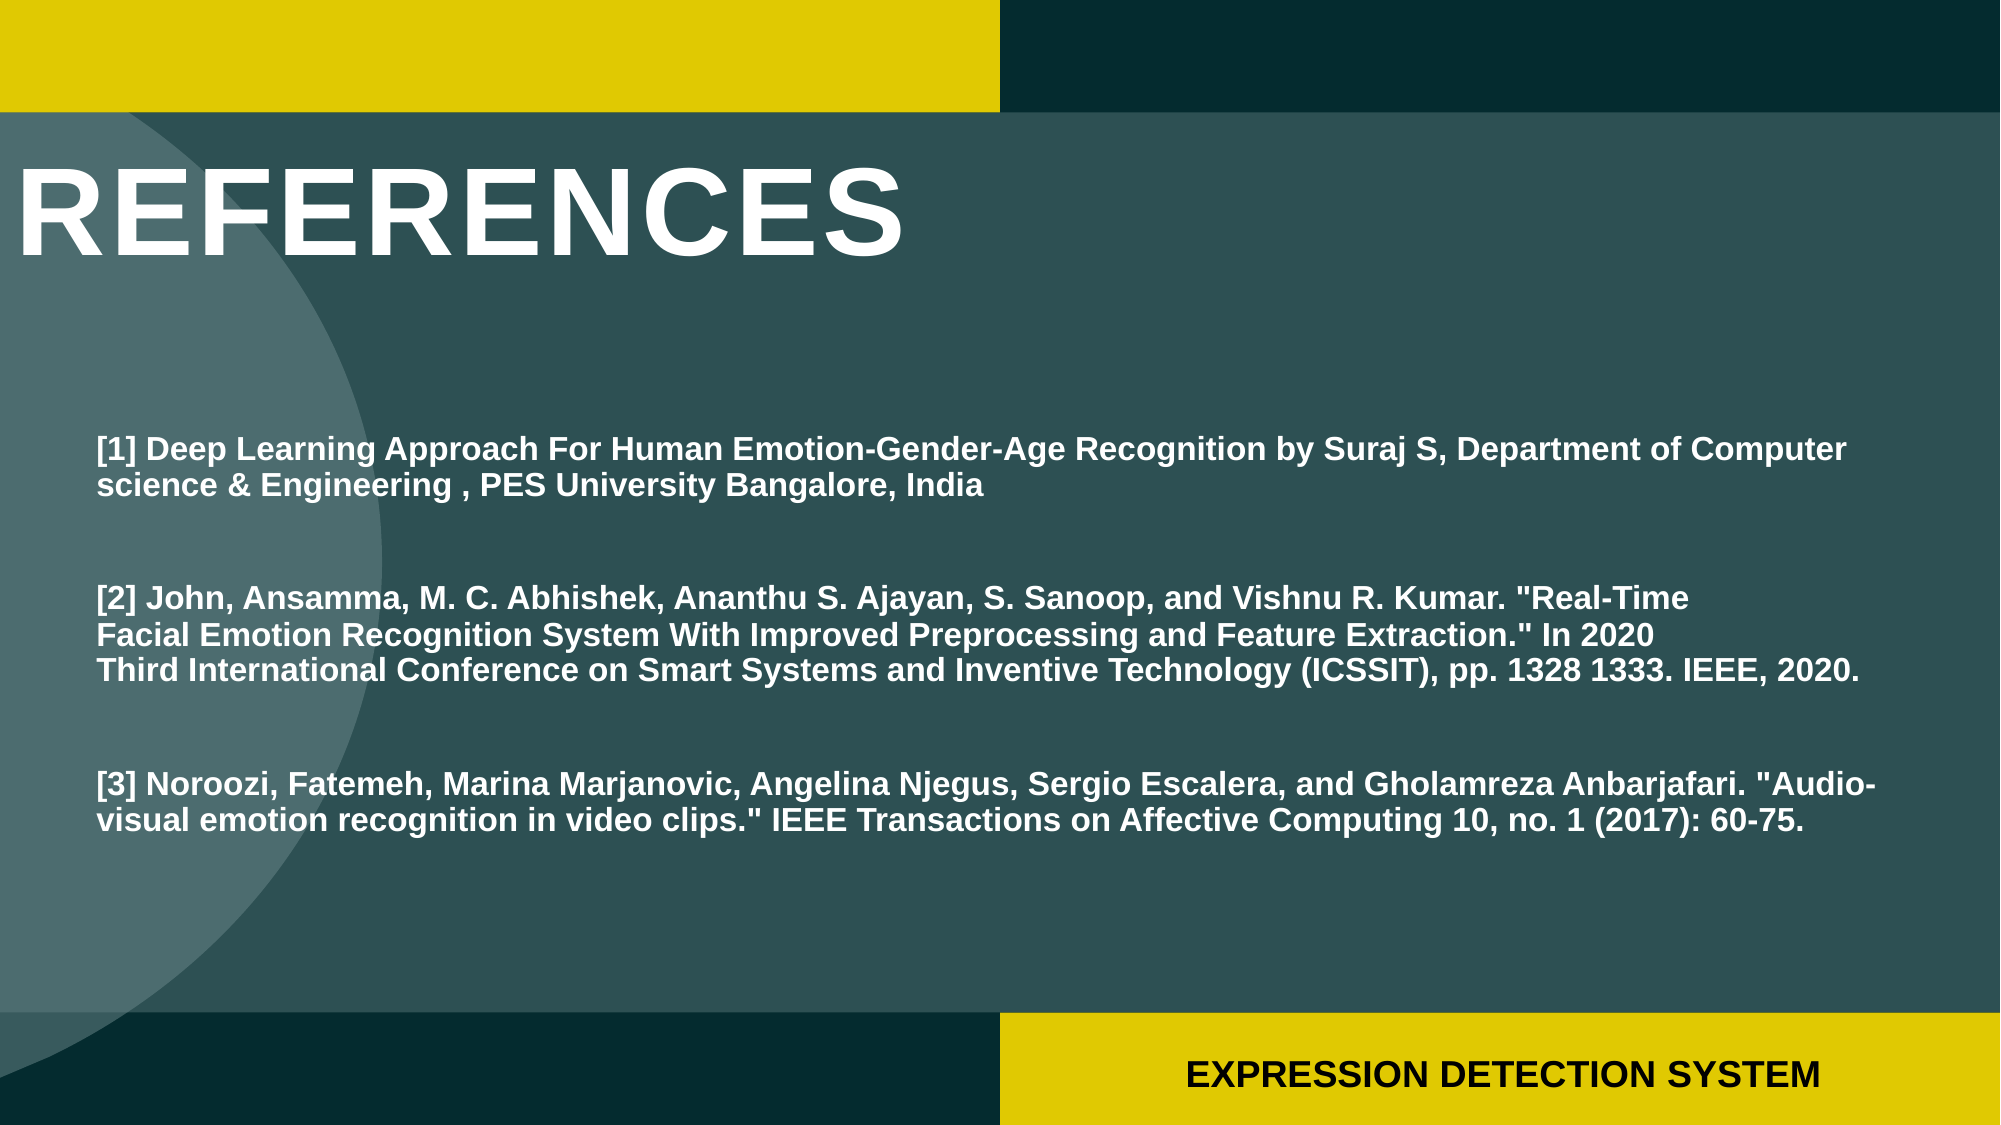

# REFERENCES
[1] Deep Learning Approach For Human Emotion-Gender-Age Recognition by Suraj S, Department of Computer science & Engineering , PES University Bangalore, India

[2] John, Ansamma, M. C. Abhishek, Ananthu S. Ajayan, S. Sanoop, and Vishnu R. Kumar. "Real-Time Facial Emotion Recognition System With Improved Preprocessing and Feature Extraction." In 2020 Third International Conference on Smart Systems and Inventive Technology (ICSSIT), pp. 1328 1333. IEEE, 2020.

[3] Noroozi, Fatemeh, Marina Marjanovic, Angelina Njegus, Sergio Escalera, and Gholamreza Anbarjafari. "Audio-visual emotion recognition in video clips." IEEE Transactions on Affective Computing 10, no. 1 (2017): 60-75.
EXPRESSION DETECTION​ SYSTEM